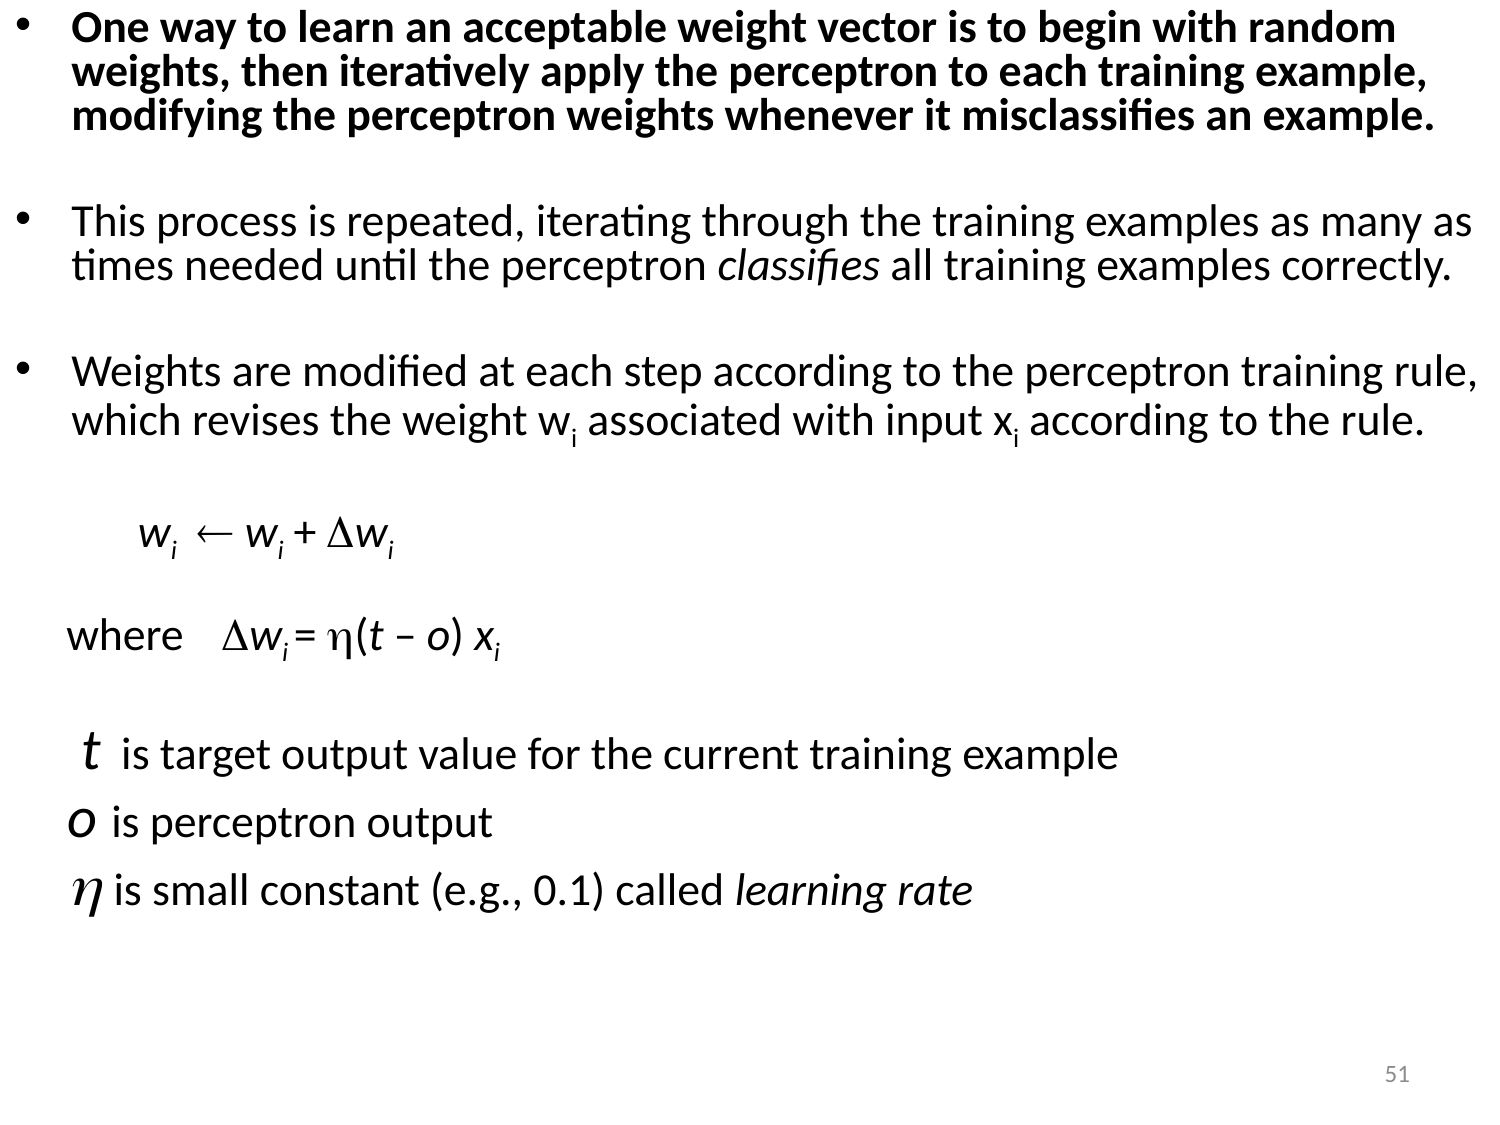

One way to learn an acceptable weight vector is to begin with random weights, then iteratively apply the perceptron to each training example, modifying the perceptron weights whenever it misclassifies an example.

This process is repeated, iterating through the training examples as many as times needed until the perceptron classifies all training examples correctly.

Weights are modified at each step according to the perceptron training rule, which revises the weight wi associated with input xi according to the rule.

            wi  ← wi + Δwi

     where	Δwi = η(t – o) xi

     t  is target output value for the current training example
    o is perceptron output
    η is small constant (e.g., 0.1) called learning rate

51